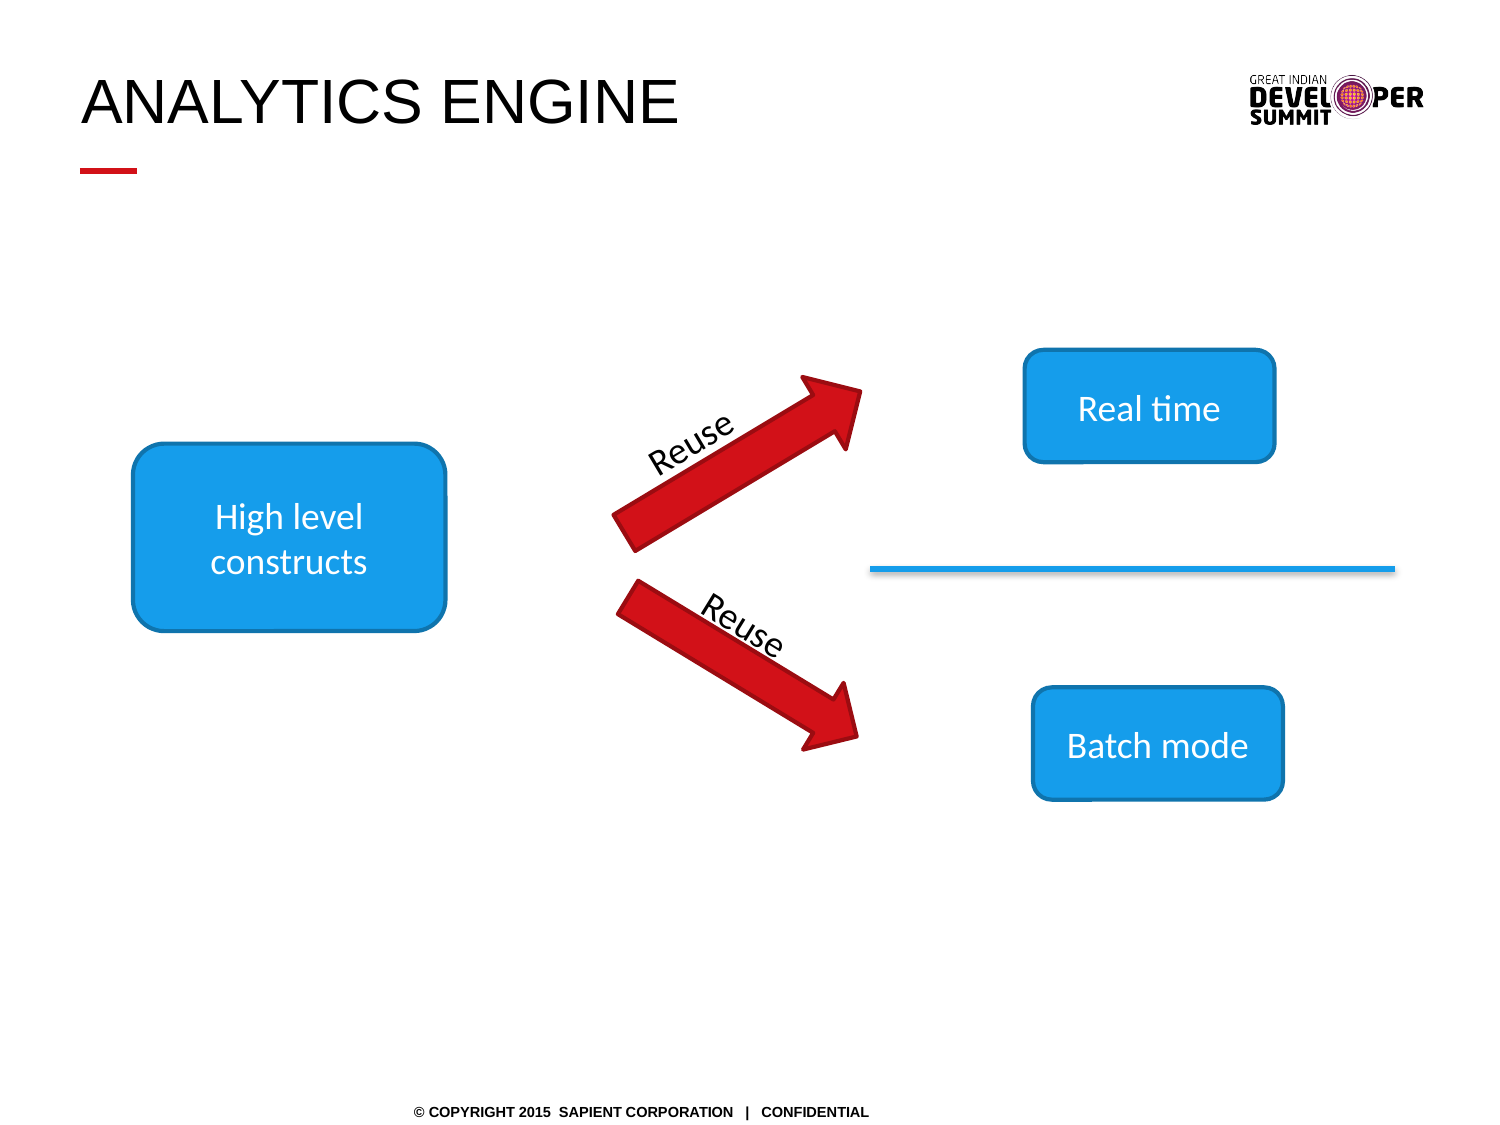

# Analytics Engine
Real time
Reuse

High level constructs
Reuse

Batch mode
© COPYRIGHT 2015  SAPIENT CORPORATION   |   CONFIDENTIAL